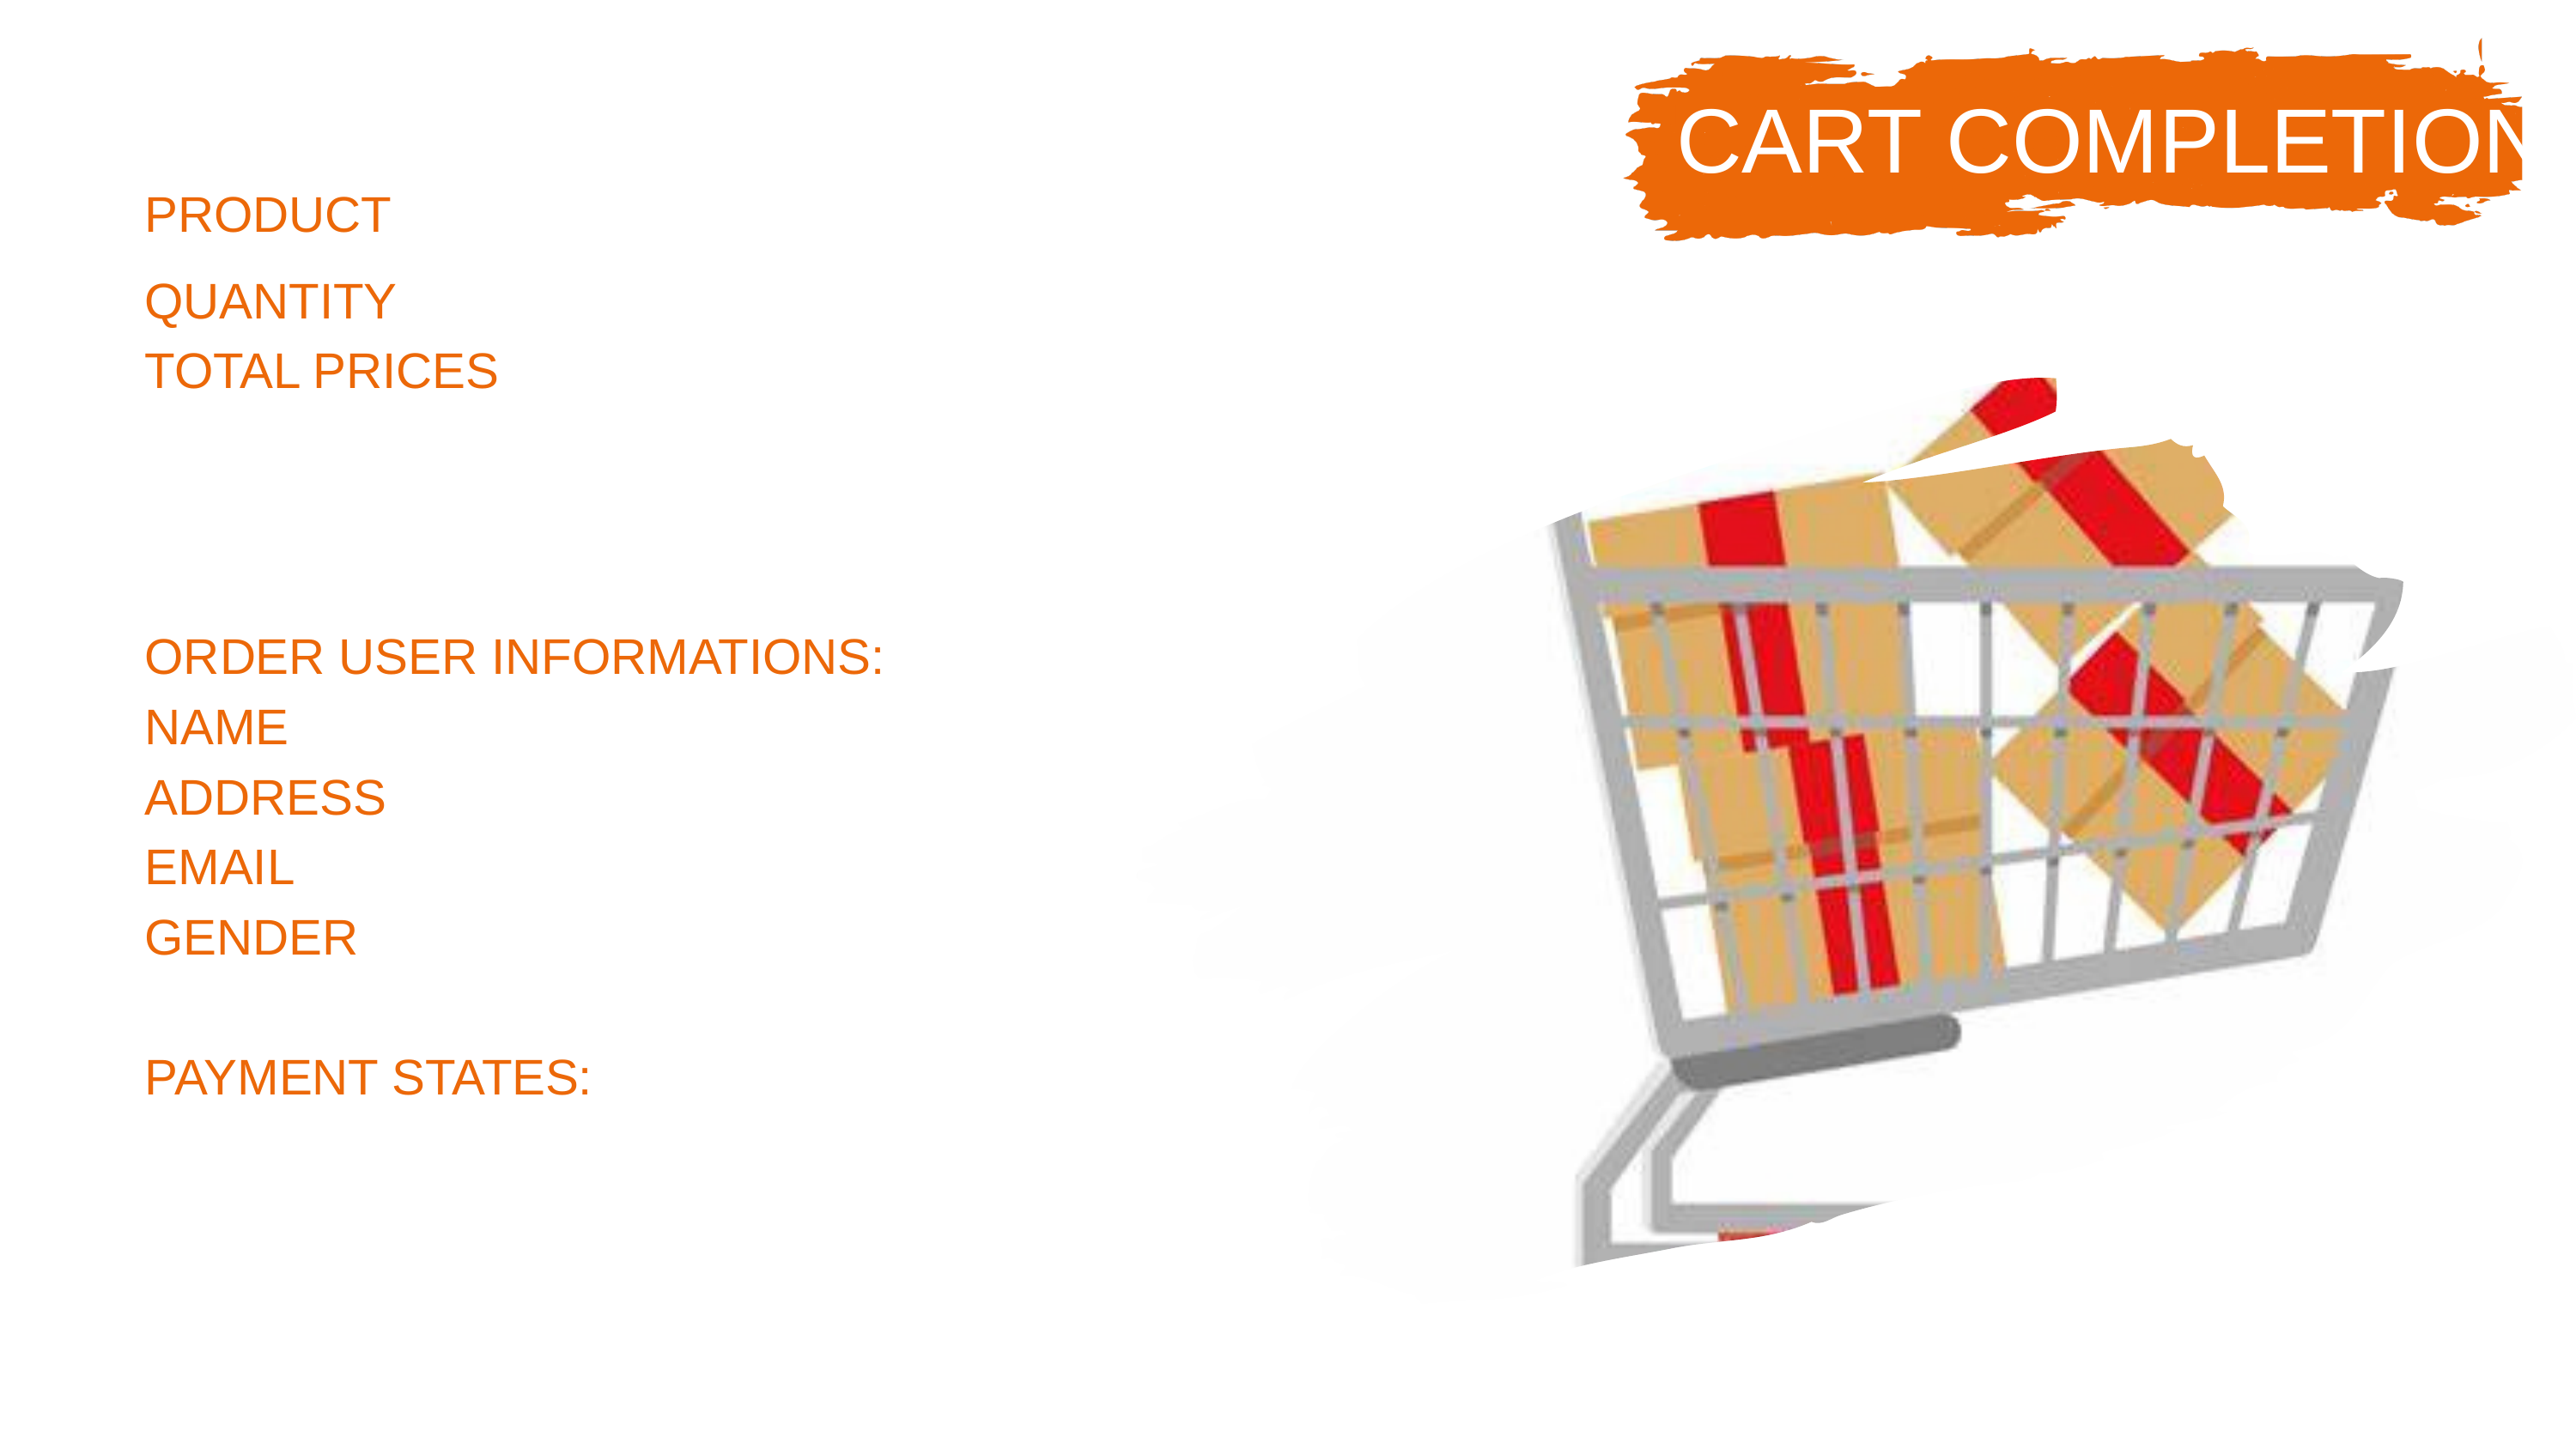

CART COMPLETION
PRODUCT
QUANTITY
TOTAL PRICES

ORDER USER INFORMATIONS:
NAME
ADDRESS
EMAIL
GENDER

PAYMENT STATES: